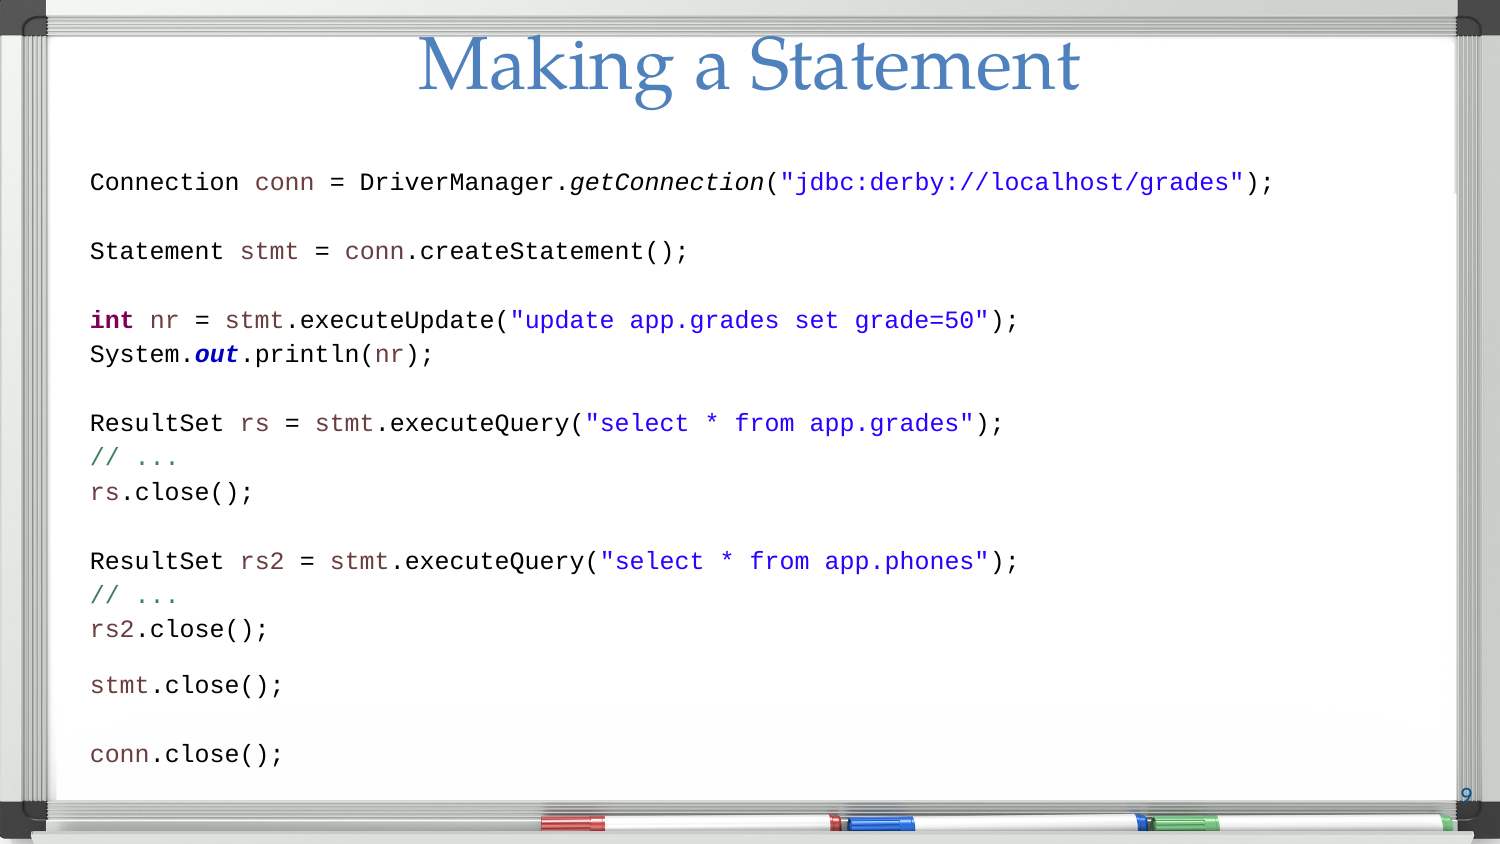

# Making a Statement
Connection conn = DriverManager.getConnection("jdbc:derby://localhost/grades");

Statement stmt = conn.createStatement();

int nr = stmt.executeUpdate("update app.grades set grade=50");
System.out.println(nr);

ResultSet rs = stmt.executeQuery("select * from app.grades");
// ...
rs.close();

ResultSet rs2 = stmt.executeQuery("select * from app.phones");
// ...
rs2.close();
stmt.close();

conn.close();
9
Streams of bytes … two ways (into your program and out of your program)
Disks, consoles, sockets, keyboards, printers
Know how to talk streams and you can talk to anything
Initialization (constructor) is different. Use is the same.